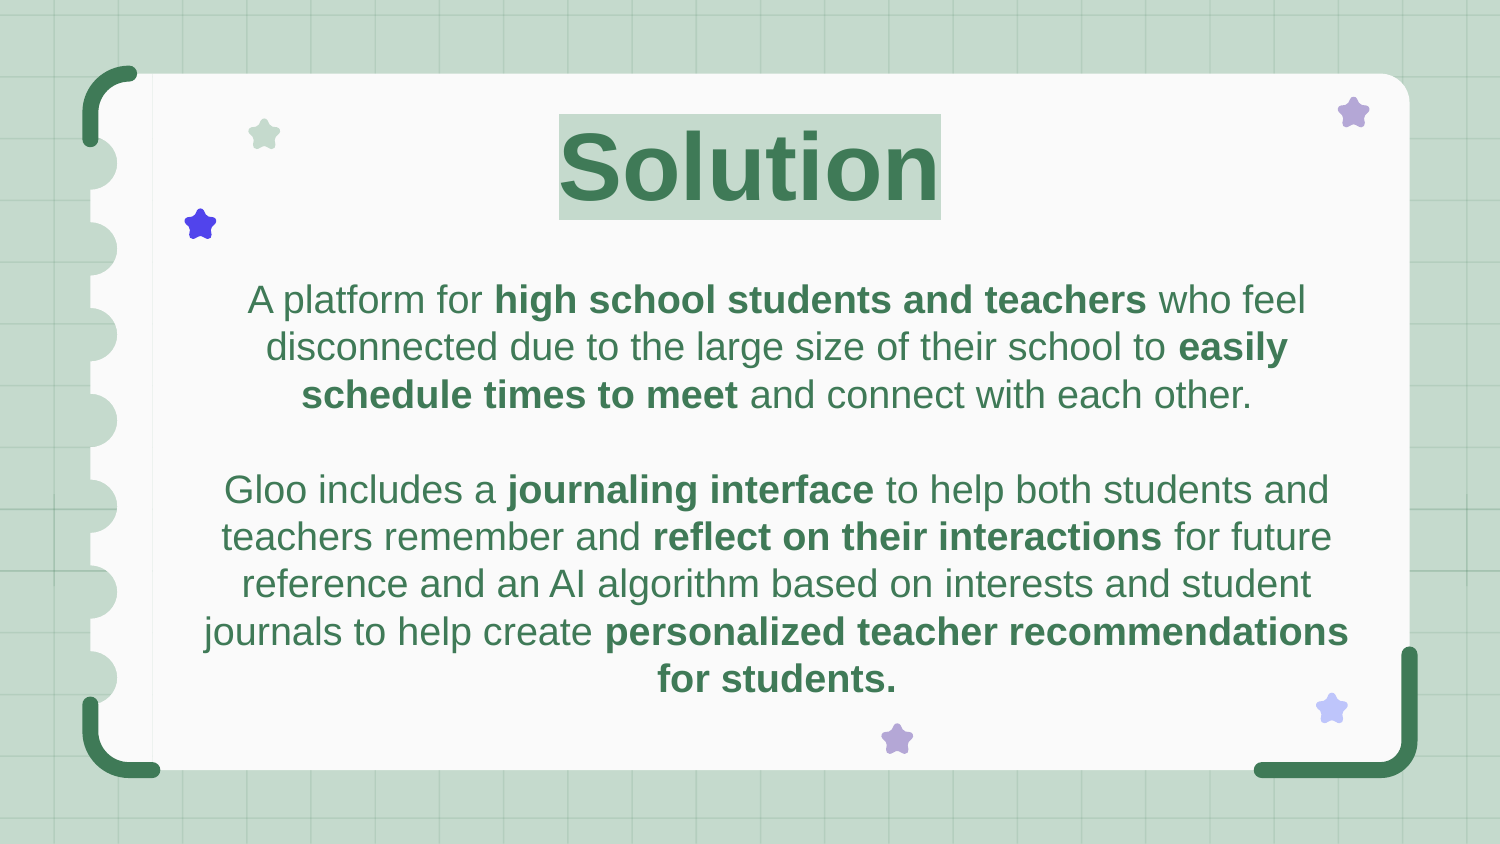

# Solution

A platform for high school students and teachers who feel disconnected due to the large size of their school to easily schedule times to meet and connect with each other.

Gloo includes a journaling interface to help both students and teachers remember and reflect on their interactions for future reference and an AI algorithm based on interests and student journals to help create personalized teacher recommendations for students.